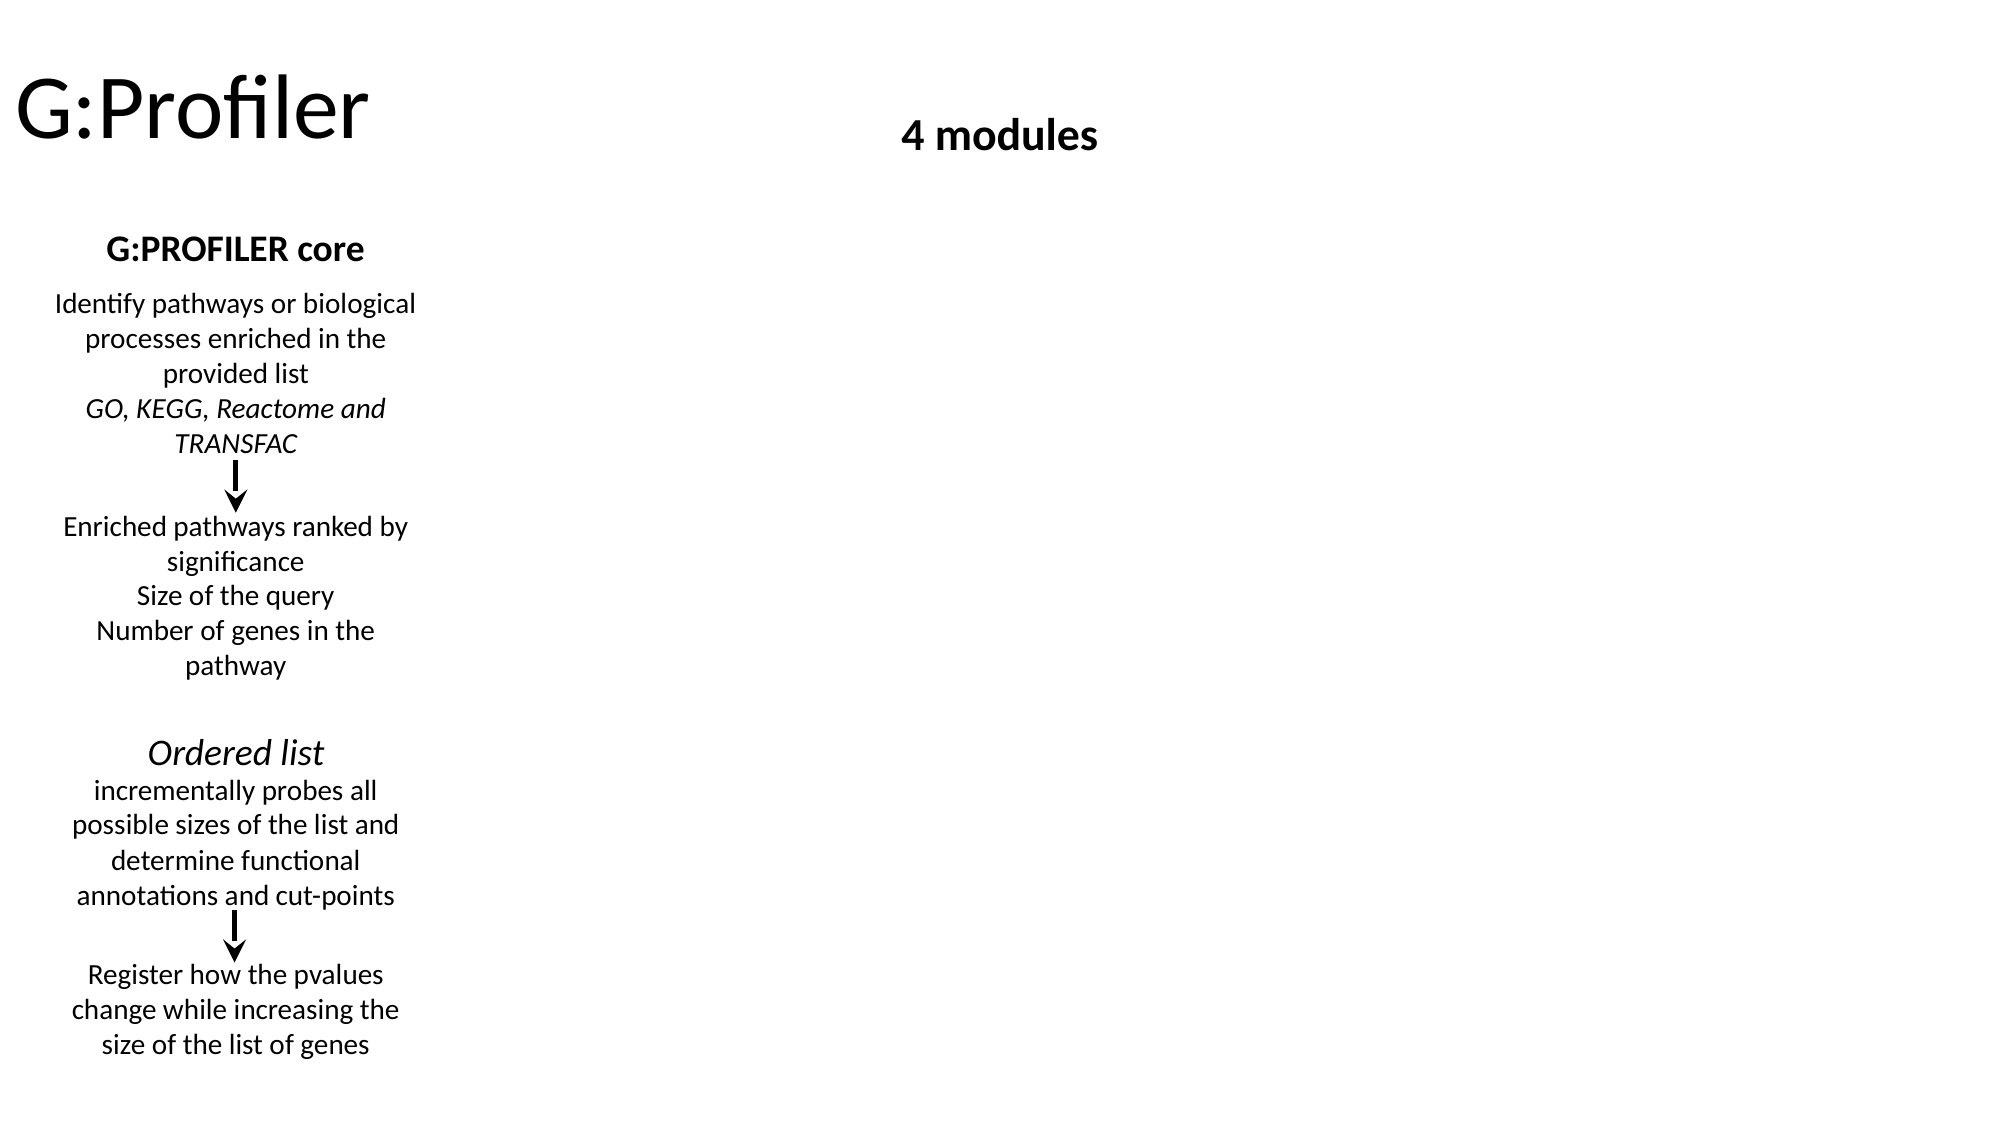

# G:Profiler
4 modules
G:PROFILER core
Identify pathways or biological processes enriched in the provided list
GO, KEGG, Reactome and TRANSFAC
Enriched pathways ranked by significance
Size of the query
Number of genes in the pathway
Ordered list
incrementally probes all possible sizes of the list and determine functional annotations and cut-points
Register how the pvalues change while increasing the size of the list of genes